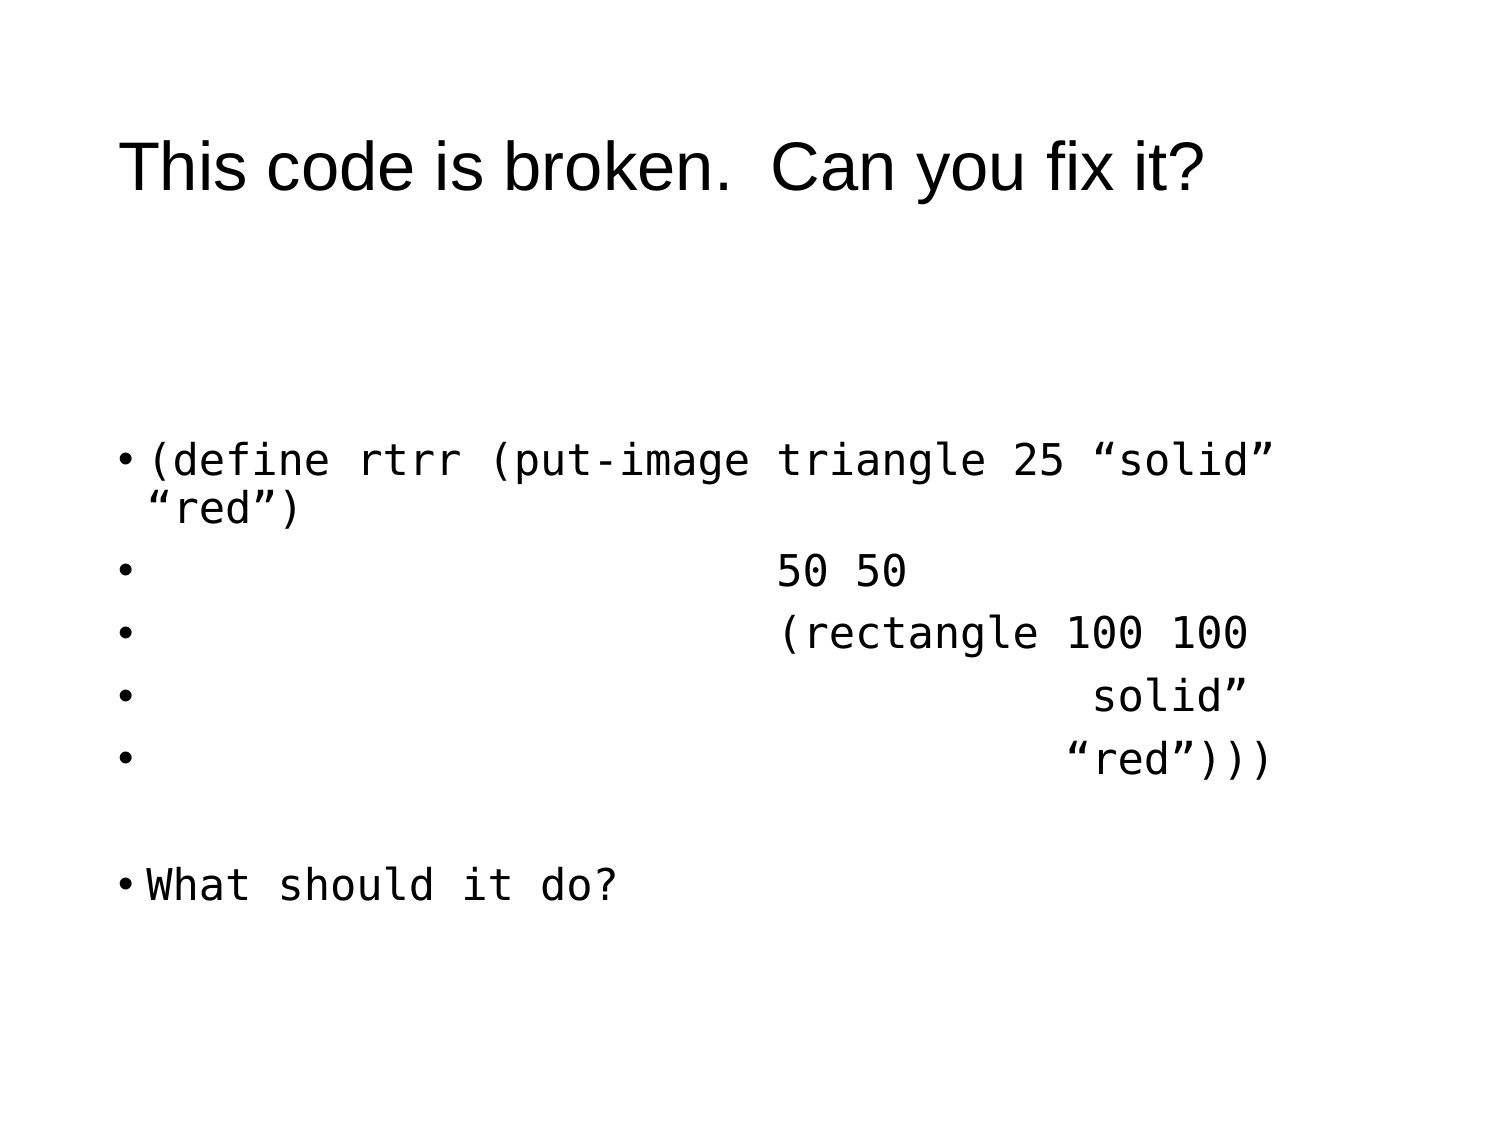

# This code is broken.  Can you fix it?

(define rtrr (put-image triangle 25 “solid” “red”)
                        50 50
                        (rectangle 100 100
                                    solid”
                                   “red”)))

What should it do?